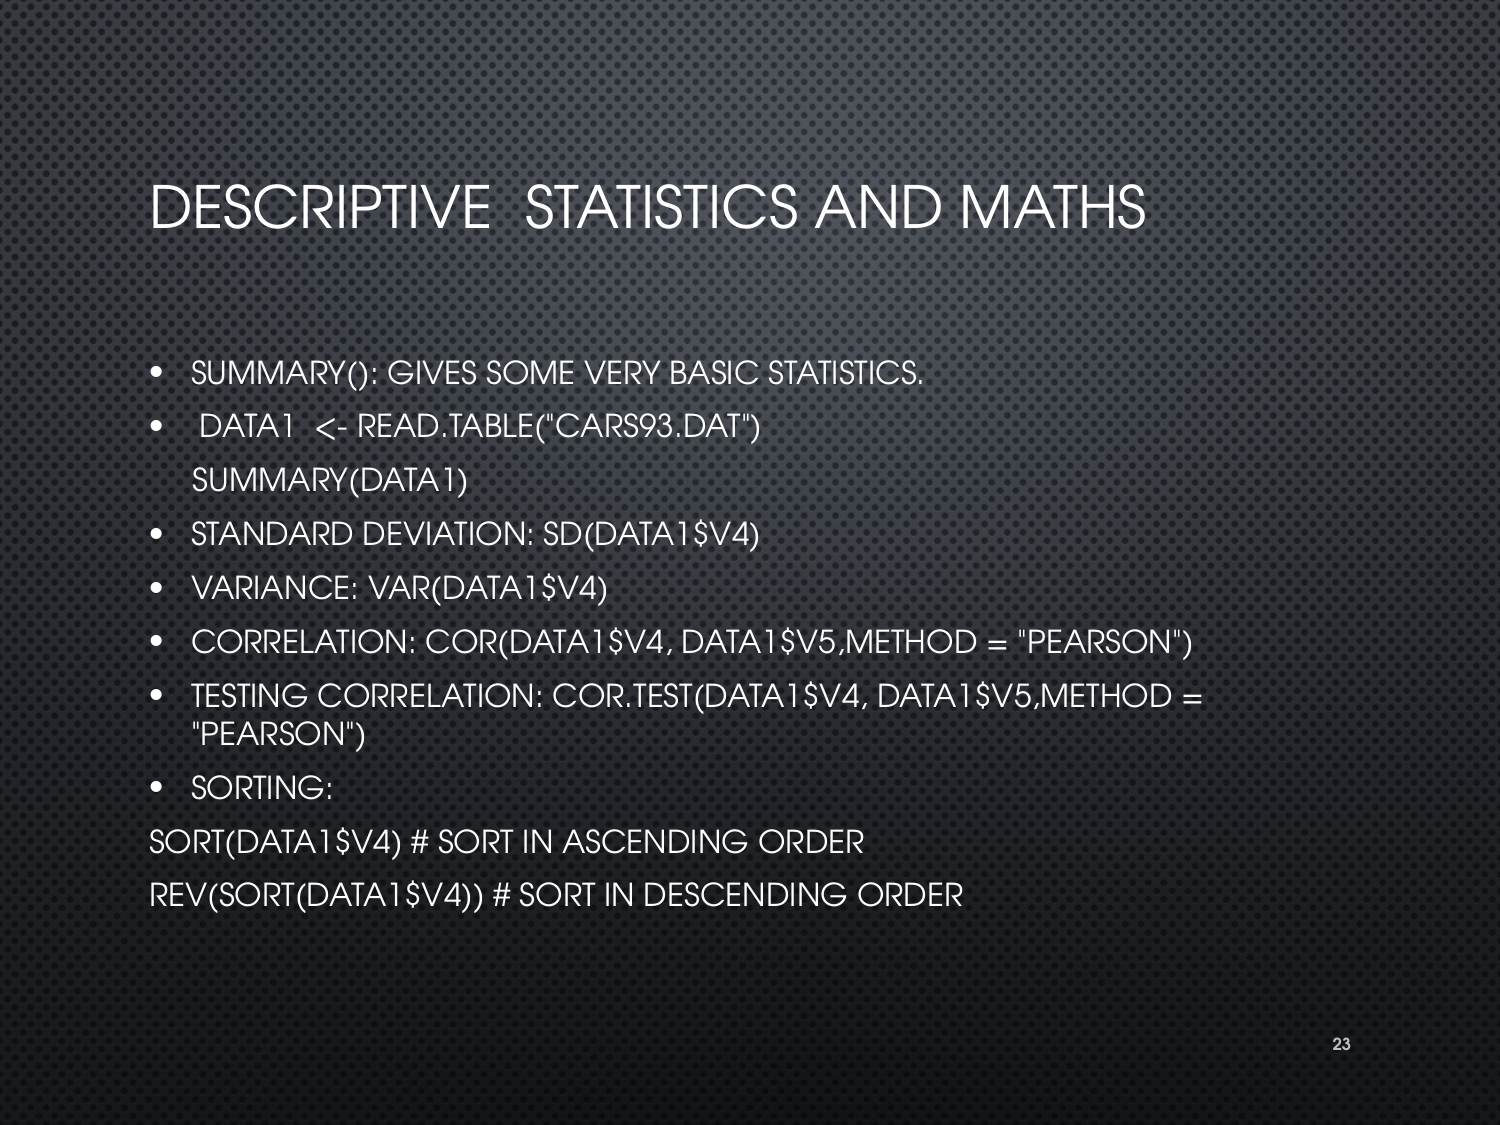

# Descriptive  statistics and maths
summary(): gives some very basic statistics.
 data1  <- read.table("CARS93.dat")
     summary(data1)
Standard deviation: sd(data1$V4)
variance: var(data1$V4)
Correlation: cor(data1$V4, data1$V5,method = "pearson")
Testing Correlation: cor.test(data1$V4, data1$V5,method = "pearson")
SORTING:
sort(data1$V4) # sort in ascending order
rev(sort(data1$V4)) # sort in descending order

23